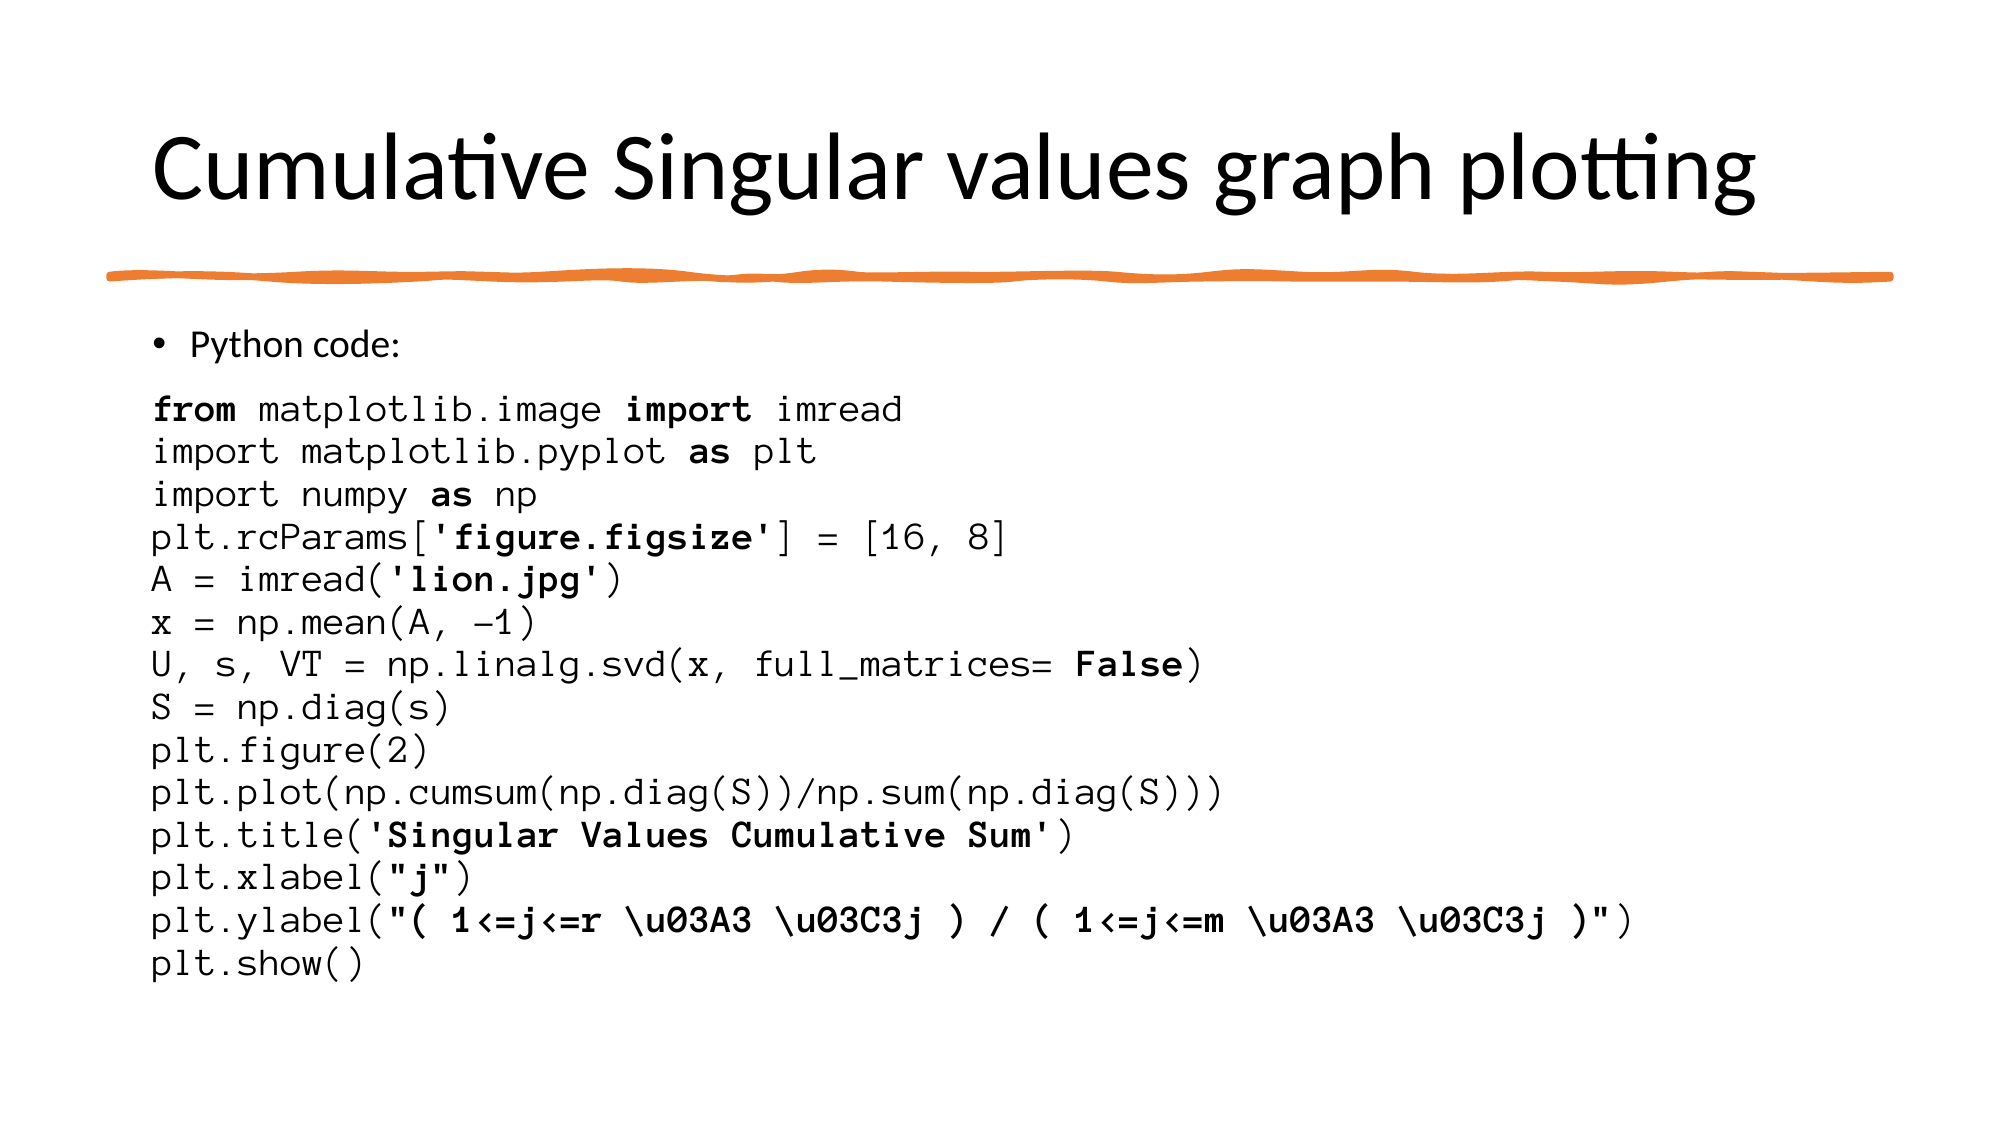

# Cumulative Singular values graph plotting

Python code:
from matplotlib.image import imread
import matplotlib.pyplot as plt
import numpy as np
plt.rcParams['figure.figsize'] = [16, 8]
A = imread('lion.jpg')
x = np.mean(A, -1)
U, s, VT = np.linalg.svd(x, full_matrices= False)
S = np.diag(s)
plt.figure(2)
plt.plot(np.cumsum(np.diag(S))/np.sum(np.diag(S)))
plt.title('Singular Values Cumulative Sum')
plt.xlabel("j")
plt.ylabel("( 1<=j<=r \u03A3 \u03C3j ) / ( 1<=j<=m \u03A3 \u03C3j )")
plt.show()